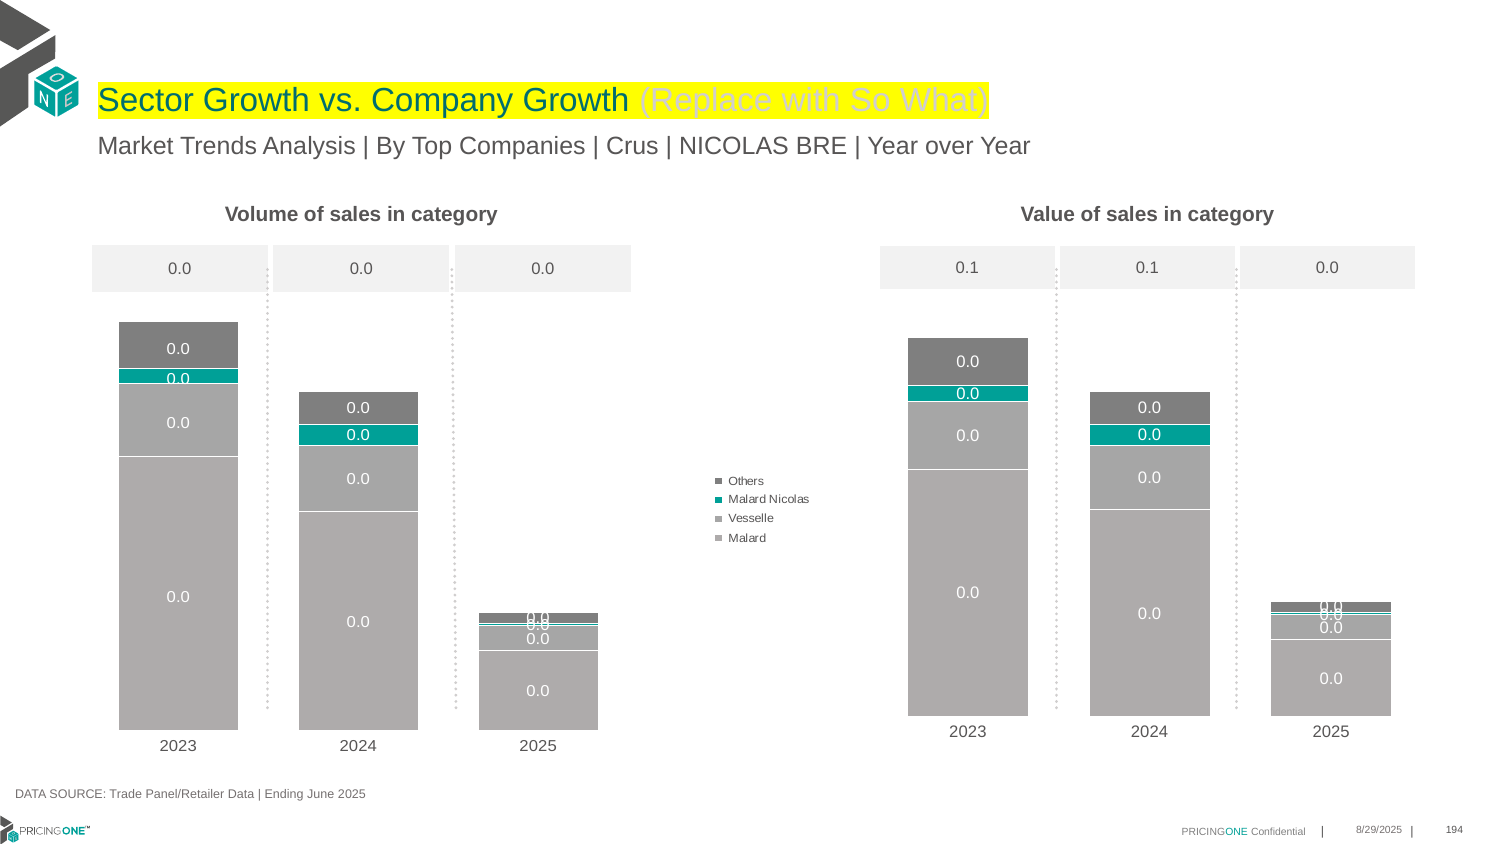

# Sector Growth vs. Company Growth (Replace with So What)
Market Trends Analysis | By Top Companies | Crus | NICOLAS BRE | Year over Year
| Value of sales in category |  |  |
| --- | --- | --- |
| 0.1 | 0.1 | 0.0 |
| Volume of sales in category |  |  |
| --- | --- | --- |
| 0.0 | 0.0 | 0.0 |

### Chart

| Category | Malard | Vesselle | Malard Nicolas | Others |
|---|---|---|---|---|
| 2023 | 0.047161 | 0.012995 | 0.003094 | 0.009164 |
| 2024 | 0.039451 | 0.012298 | 0.004056 | 0.006201 |
| 2025 | 0.01462 | 0.00471 | 0.000506 | 0.002129 |

### Chart

| Category | Malard | Vesselle | Malard Nicolas | Others |
|---|---|---|---|---|
| 2023 | 0.001267 | 0.000335 | 6.7e-05 | 0.000217 |
| 2024 | 0.001009 | 0.000307 | 9.8e-05 | 0.000149 |
| 2025 | 0.000371 | 0.000112 | 1e-05 | 5.3e-05 |
DATA SOURCE: Trade Panel/Retailer Data | Ending June 2025

8/29/2025
194